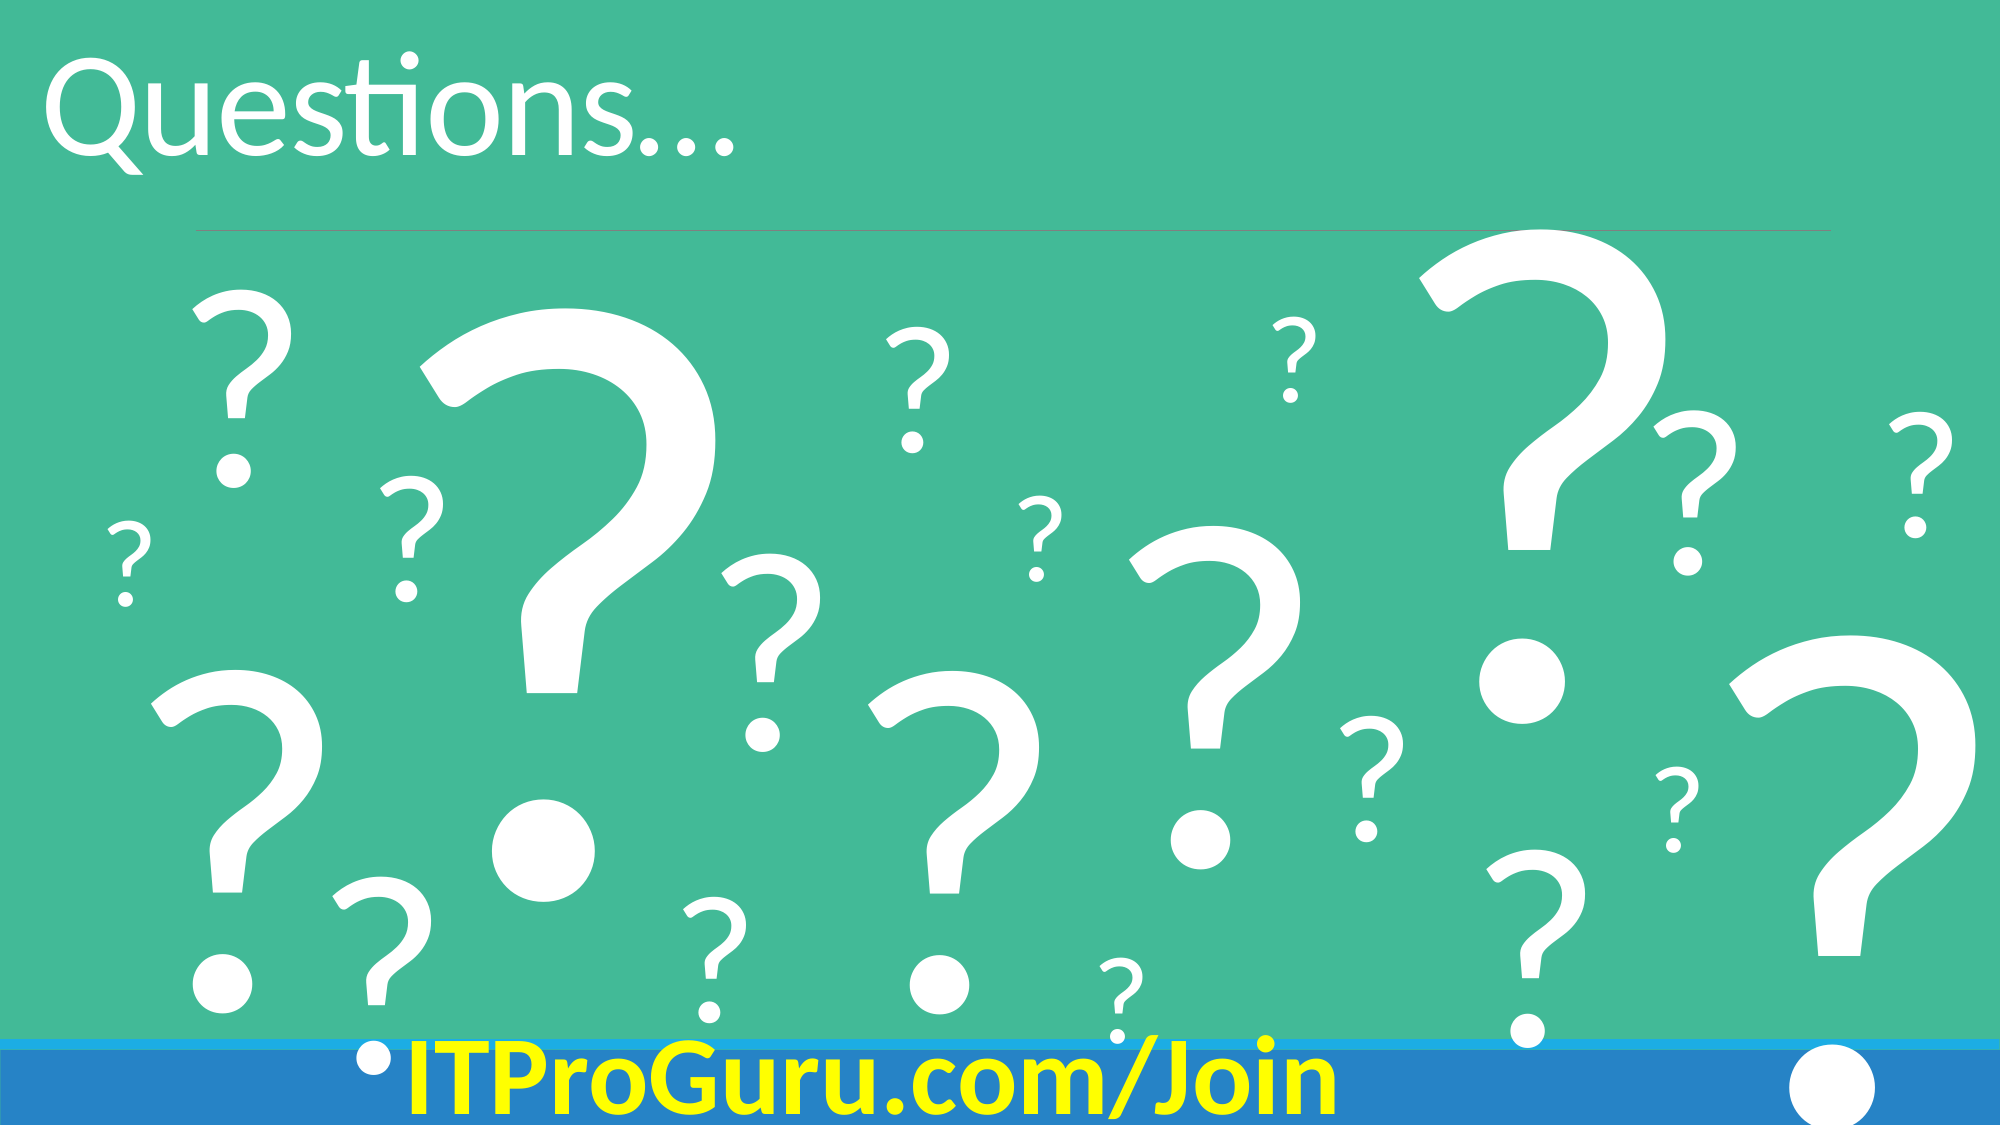

# Questions…
?
?
?
?
?
?
?
?
?
?
?
?
?
?
?
?
?
?
?
?
?
ITProGuru.com/Join